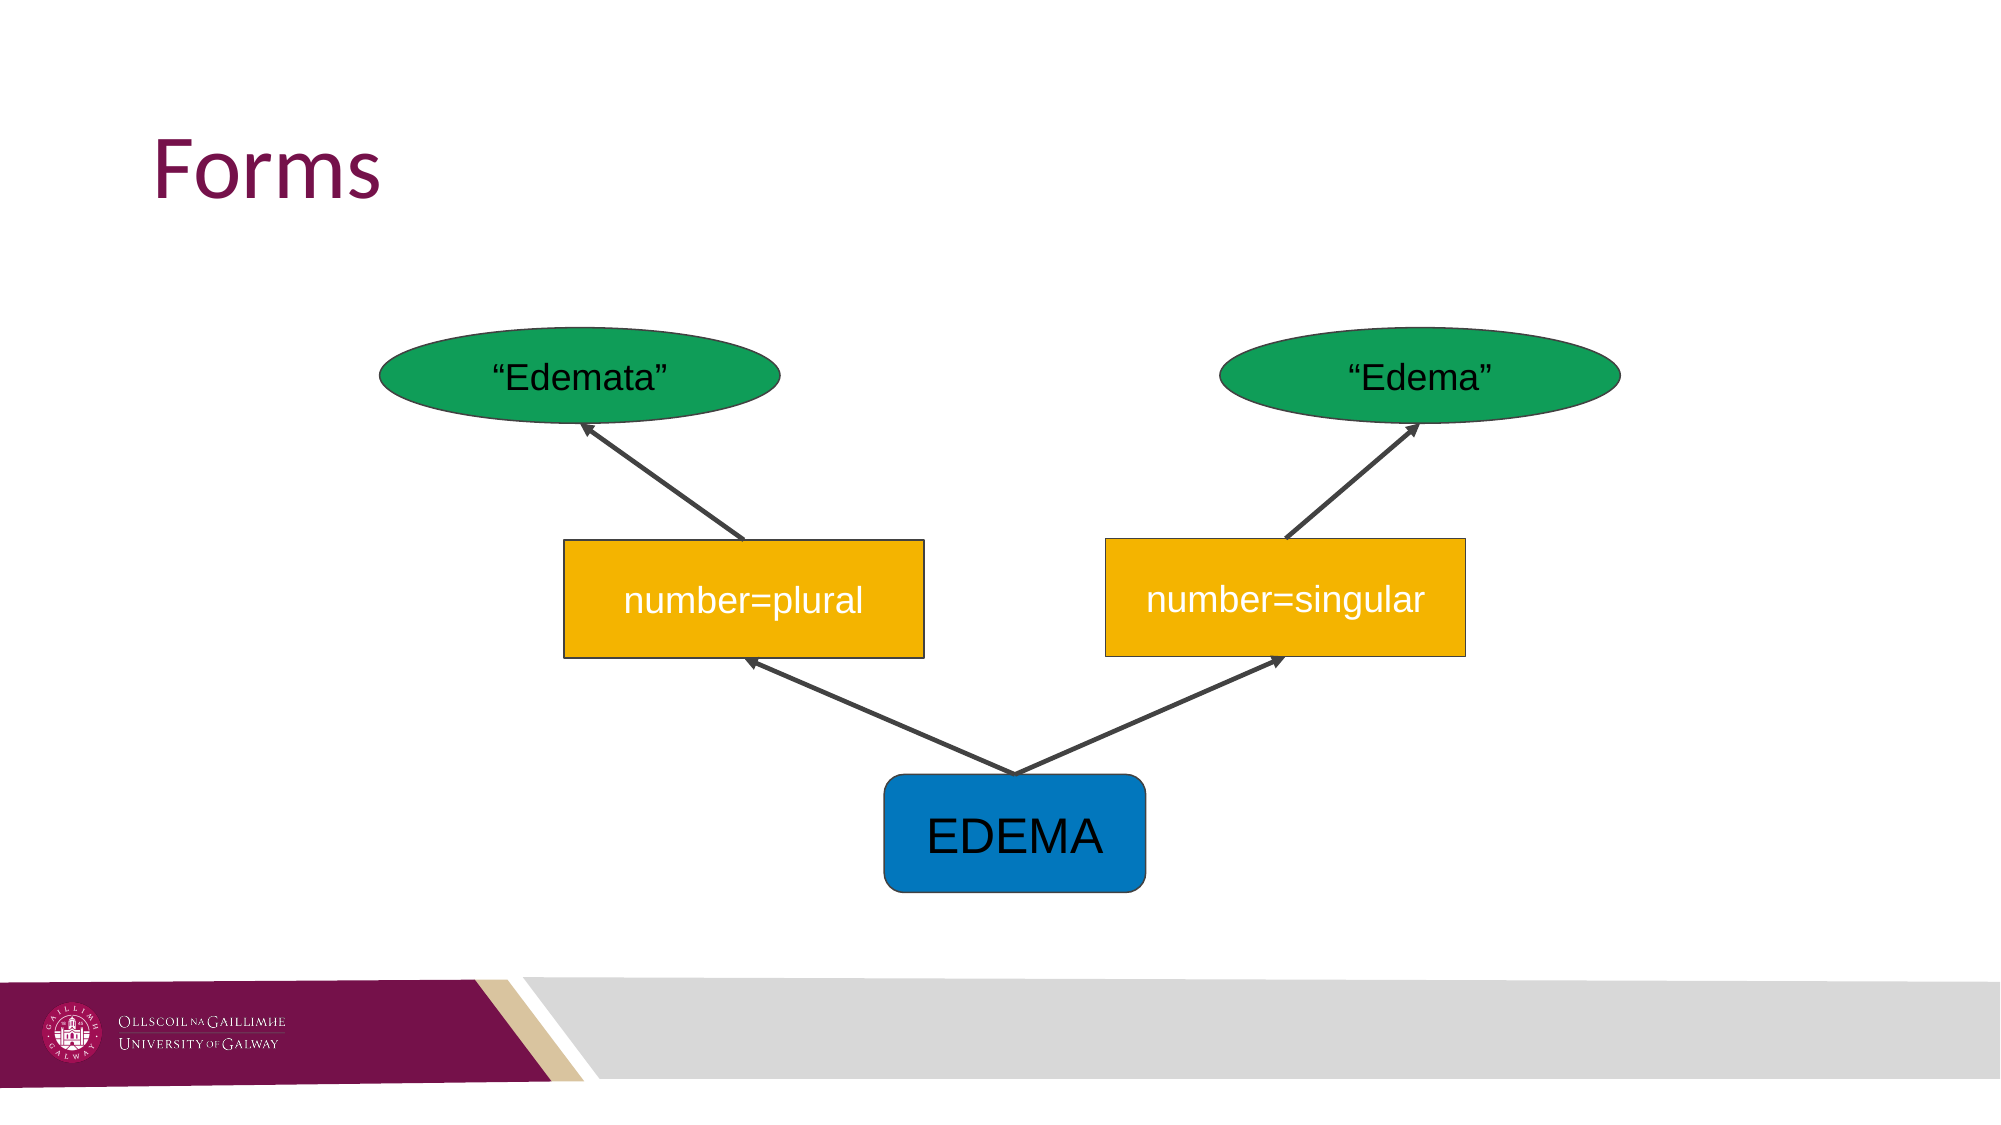

# Forms
“Edemata”
“Edema”
number=singular
number=plural
EDEMA